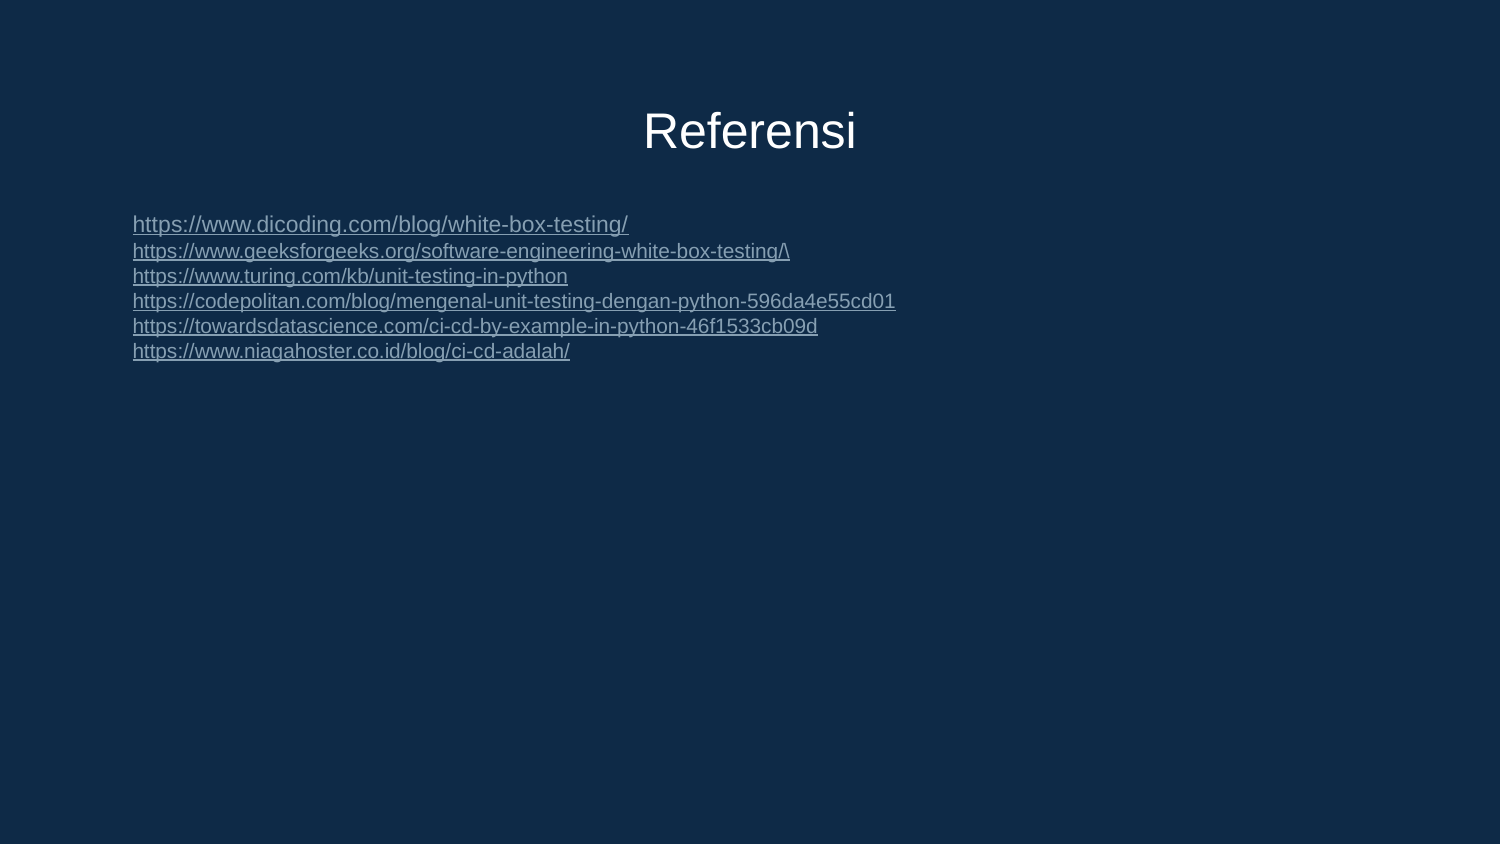

# Referensi
https://www.dicoding.com/blog/white-box-testing/
https://www.geeksforgeeks.org/software-engineering-white-box-testing/\
https://www.turing.com/kb/unit-testing-in-python
https://codepolitan.com/blog/mengenal-unit-testing-dengan-python-596da4e55cd01
https://towardsdatascience.com/ci-cd-by-example-in-python-46f1533cb09d
https://www.niagahoster.co.id/blog/ci-cd-adalah/